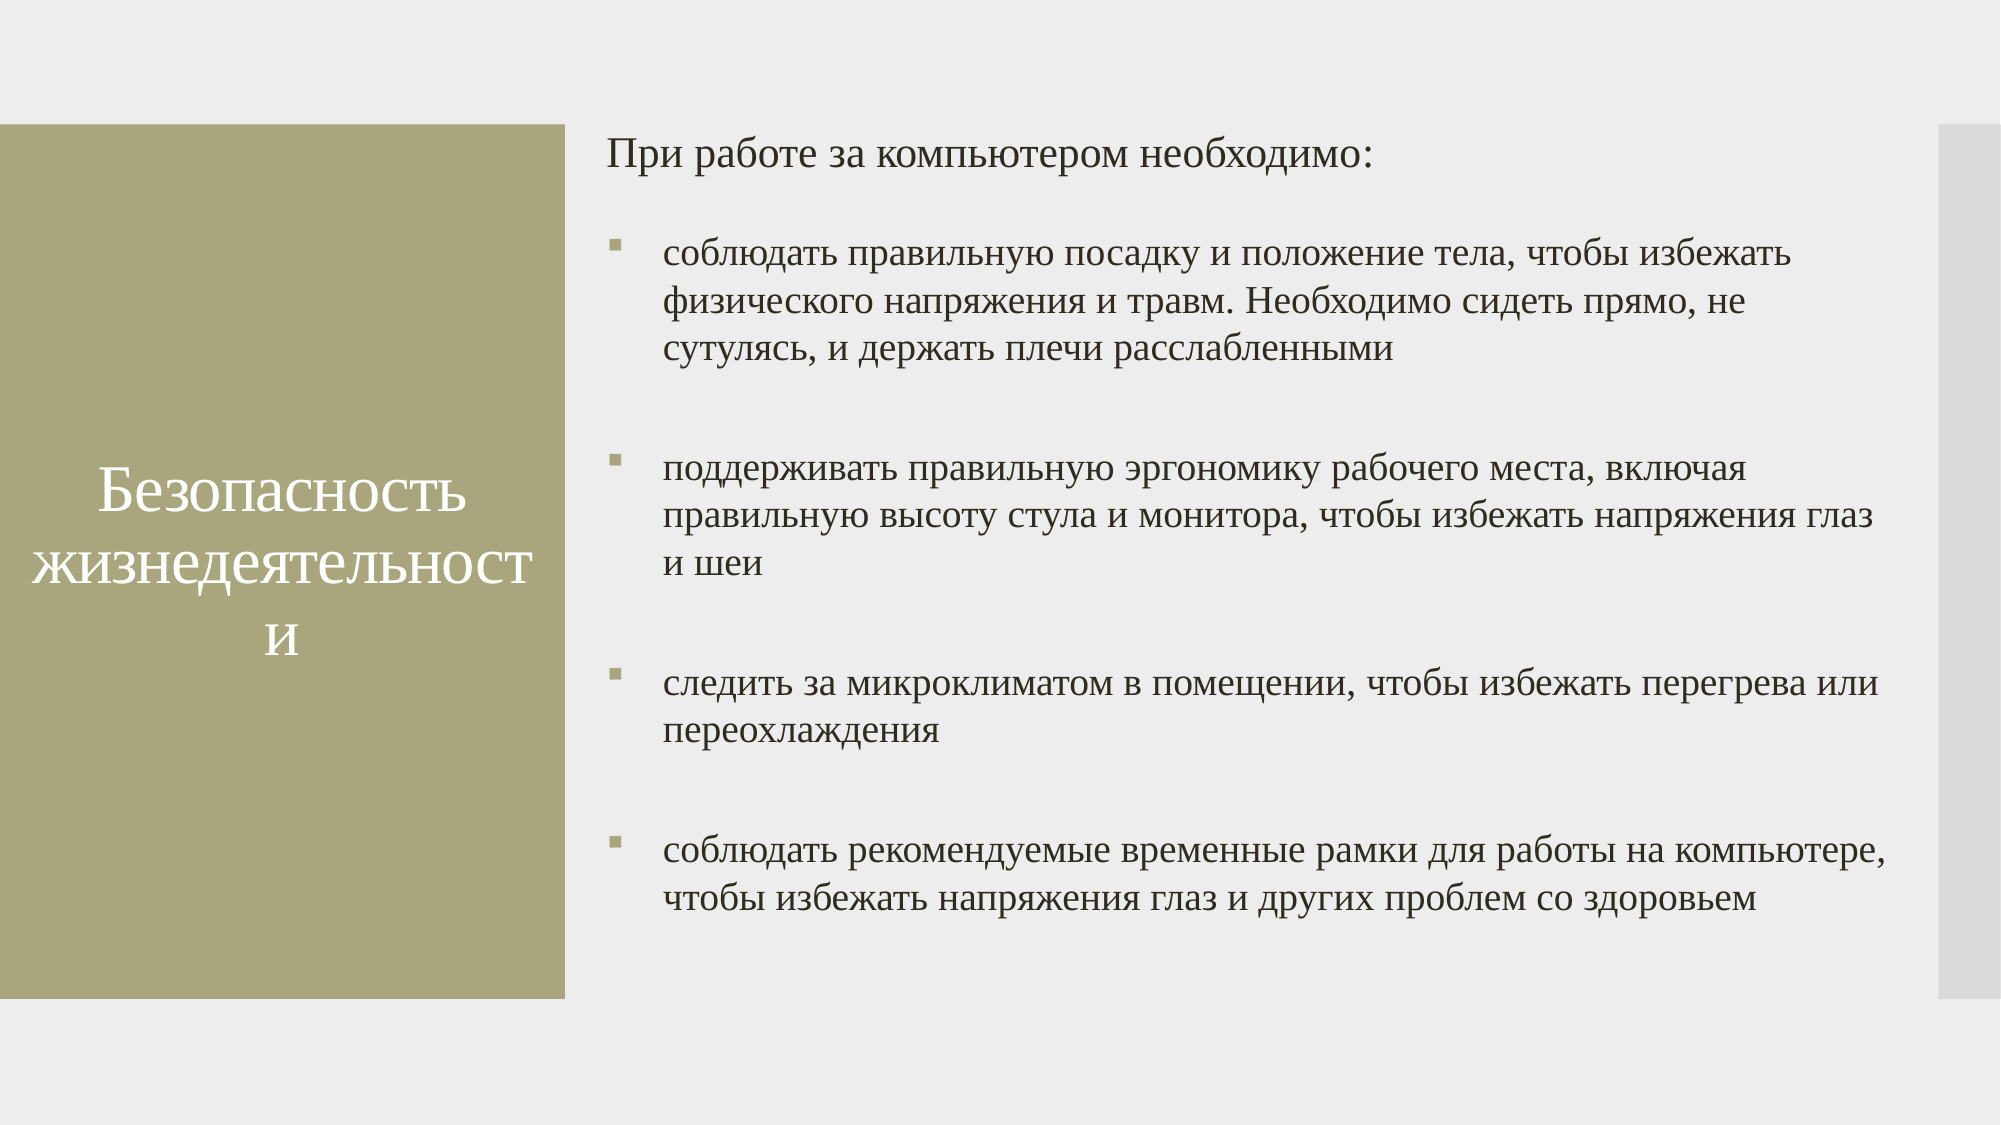

При работе за компьютером необходимо:

соблюдать правильную посадку и положение тела, чтобы избежать физического напряжения и травм. Необходимо сидеть прямо, не сутулясь, и держать плечи расслабленными

поддерживать правильную эргономику рабочего места, включая правильную высоту стула и монитора, чтобы избежать напряжения глаз и шеи

следить за микроклиматом в помещении, чтобы избежать перегрева или переохлаждения

соблюдать рекомендуемые временные рамки для работы на компьютере, чтобы избежать напряжения глаз и других проблем со здоровьем
# Безопасность жизнедеятельности